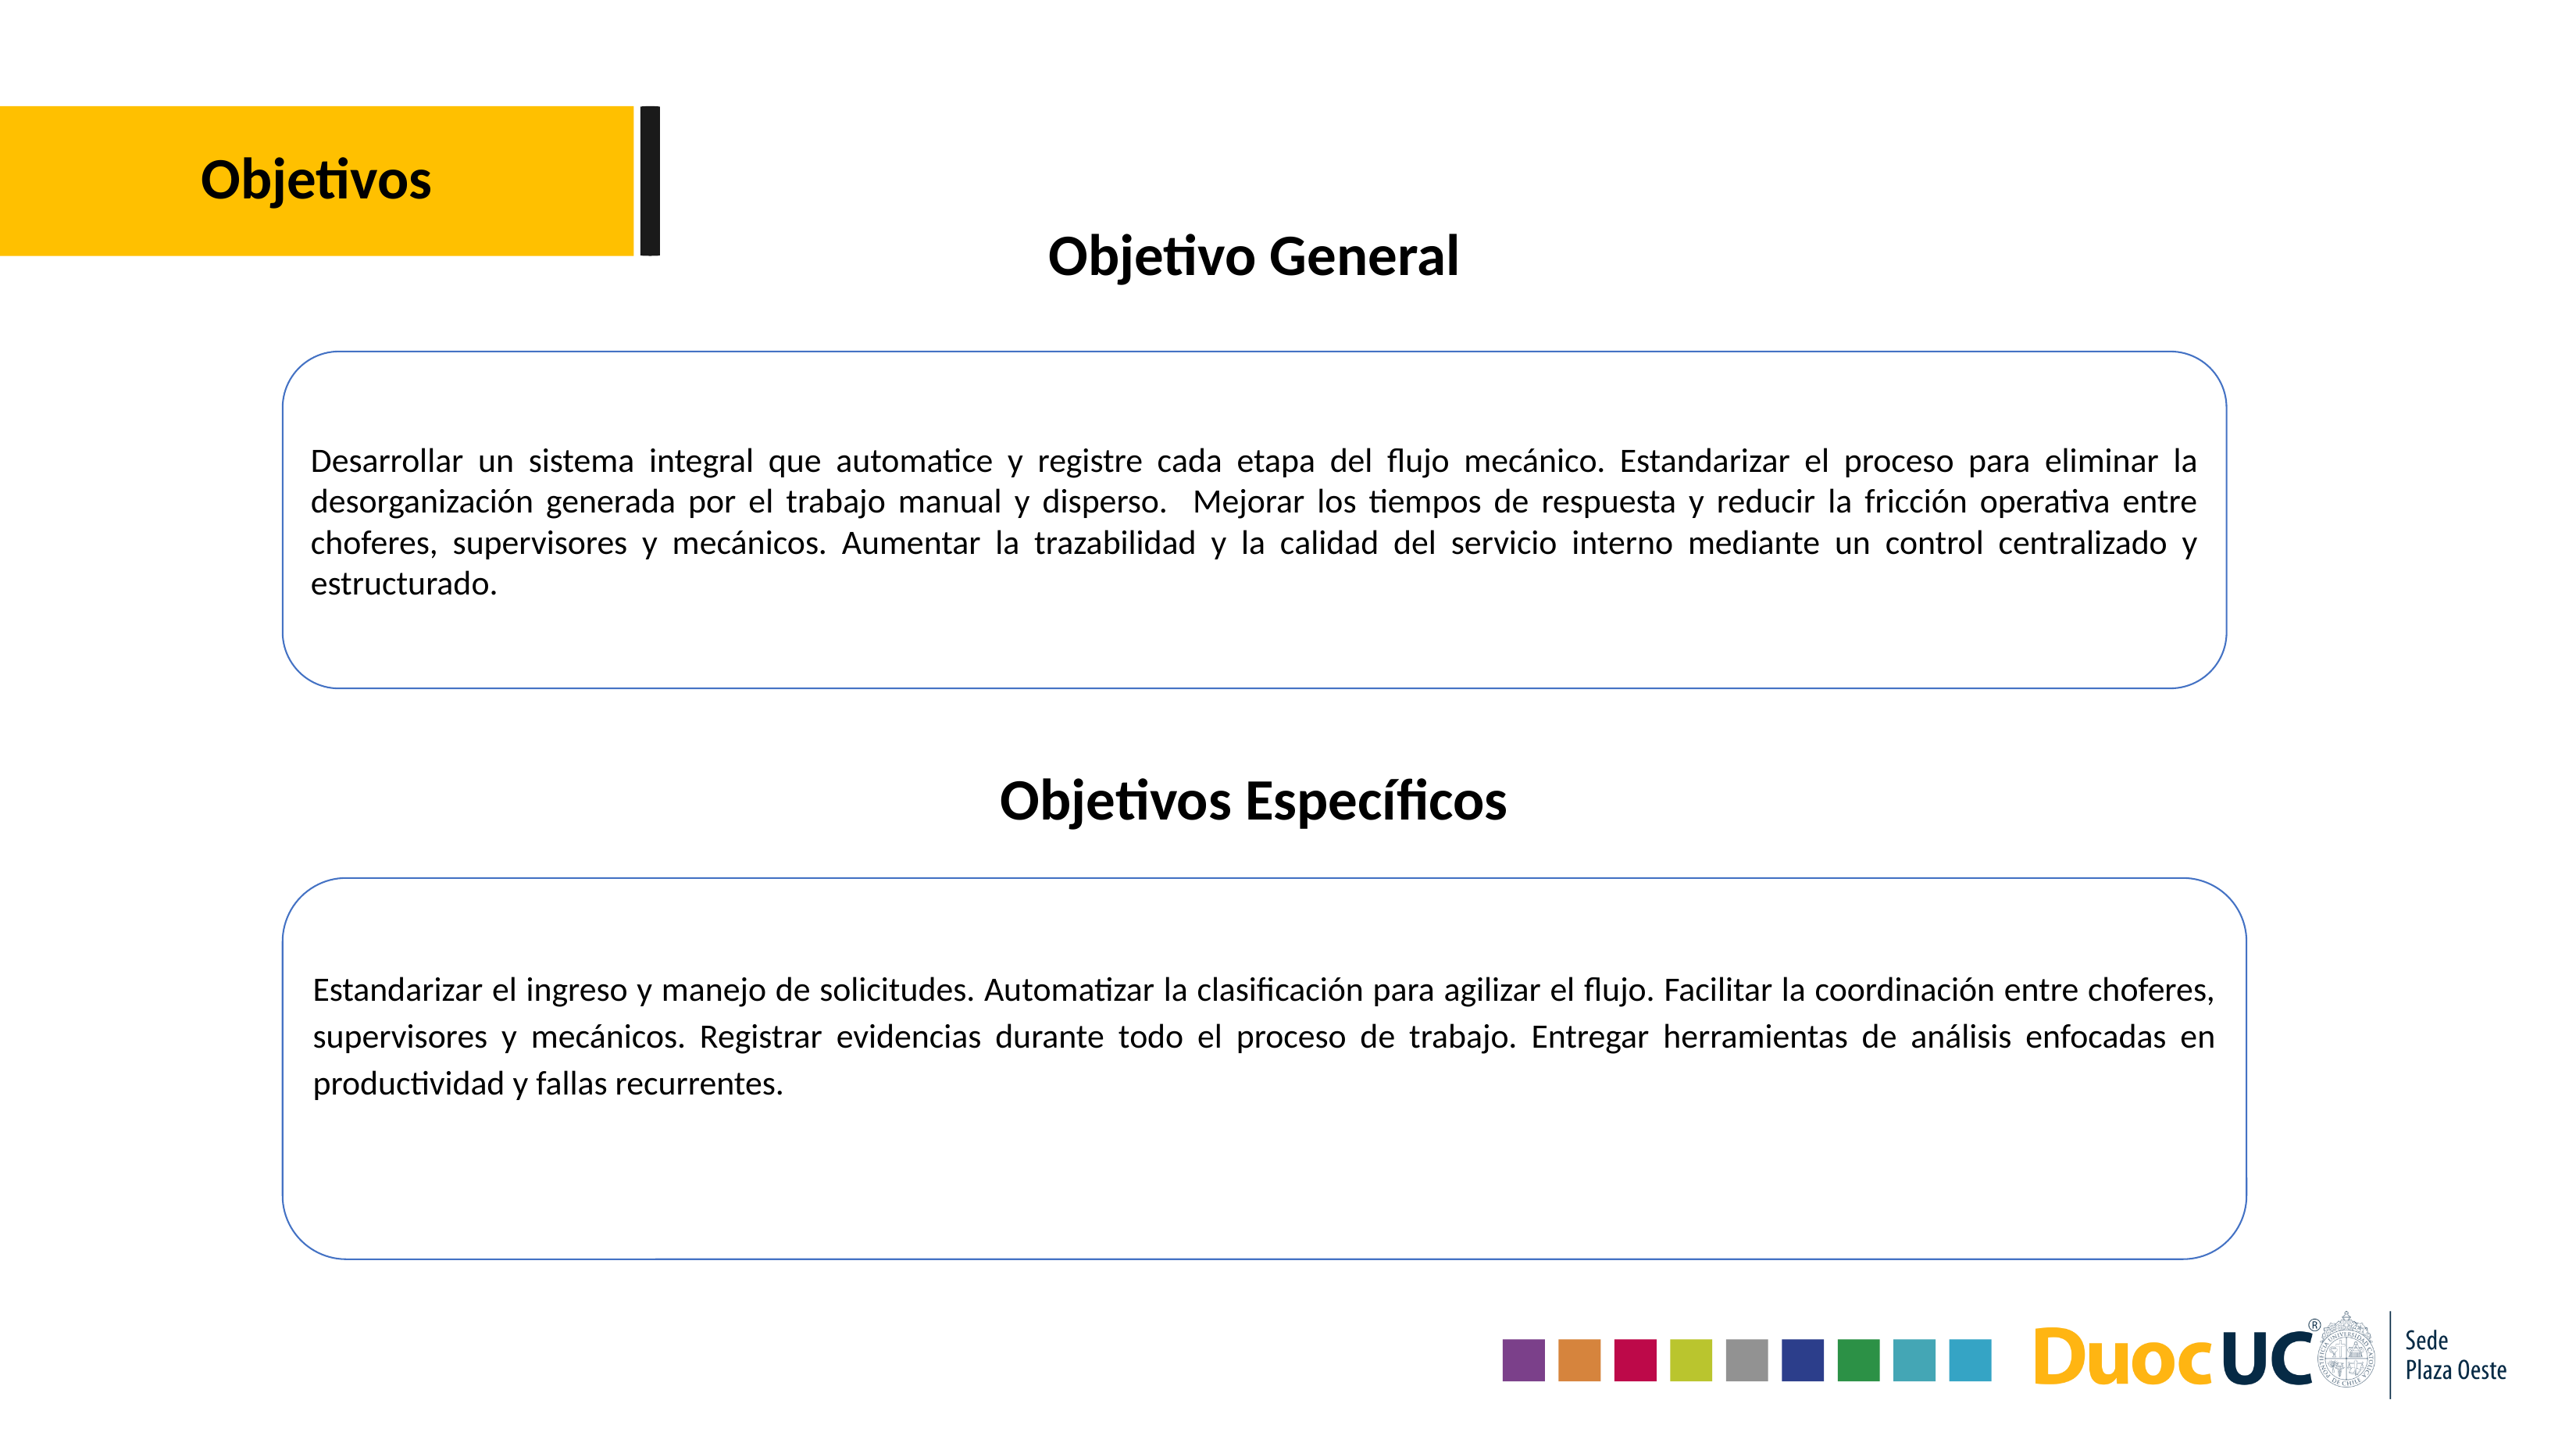

Objetivos
Objetivo General
Desarrollar un sistema integral que automatice y registre cada etapa del flujo mecánico. Estandarizar el proceso para eliminar la desorganización generada por el trabajo manual y disperso.  Mejorar los tiempos de respuesta y reducir la fricción operativa entre choferes, supervisores y mecánicos. Aumentar la trazabilidad y la calidad del servicio interno mediante un control centralizado y estructurado.
Objetivos Específicos

Estandarizar el ingreso y manejo de solicitudes. Automatizar la clasificación para agilizar el flujo. Facilitar la coordinación entre choferes, supervisores y mecánicos. Registrar evidencias durante todo el proceso de trabajo. Entregar herramientas de análisis enfocadas en productividad y fallas recurrentes.